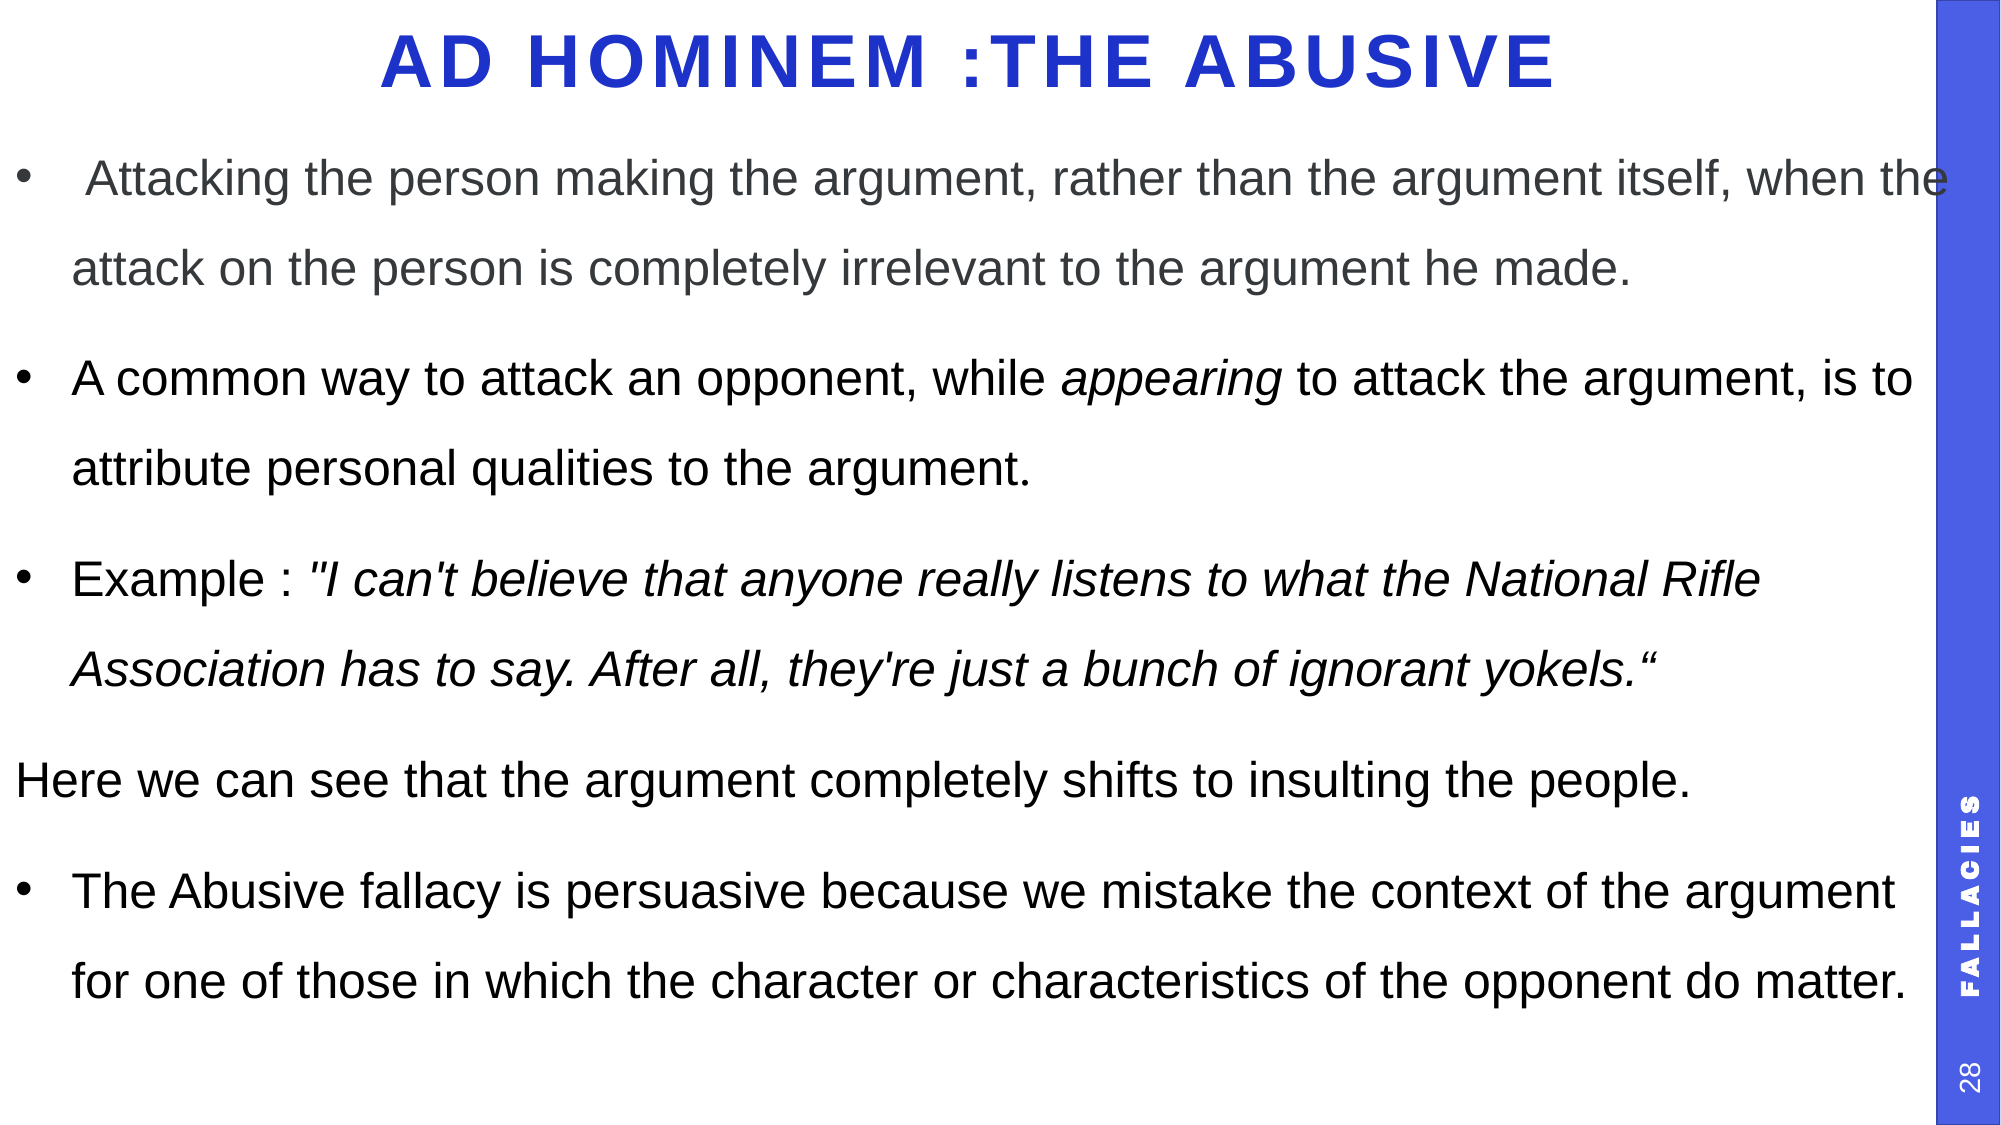

# AD HOminem :the abusive
 Attacking the person making the argument, rather than the argument itself, when the attack on the person is completely irrelevant to the argument he made.
A common way to attack an opponent, while appearing to attack the argument, is to attribute personal qualities to the argument.
Example : "I can't believe that anyone really listens to what the National Rifle Association has to say. After all, they're just a bunch of ignorant yokels.“
Here we can see that the argument completely shifts to insulting the people.
The Abusive fallacy is persuasive because we mistake the context of the argument for one of those in which the character or characteristics of the opponent do matter.

Fallacies
28